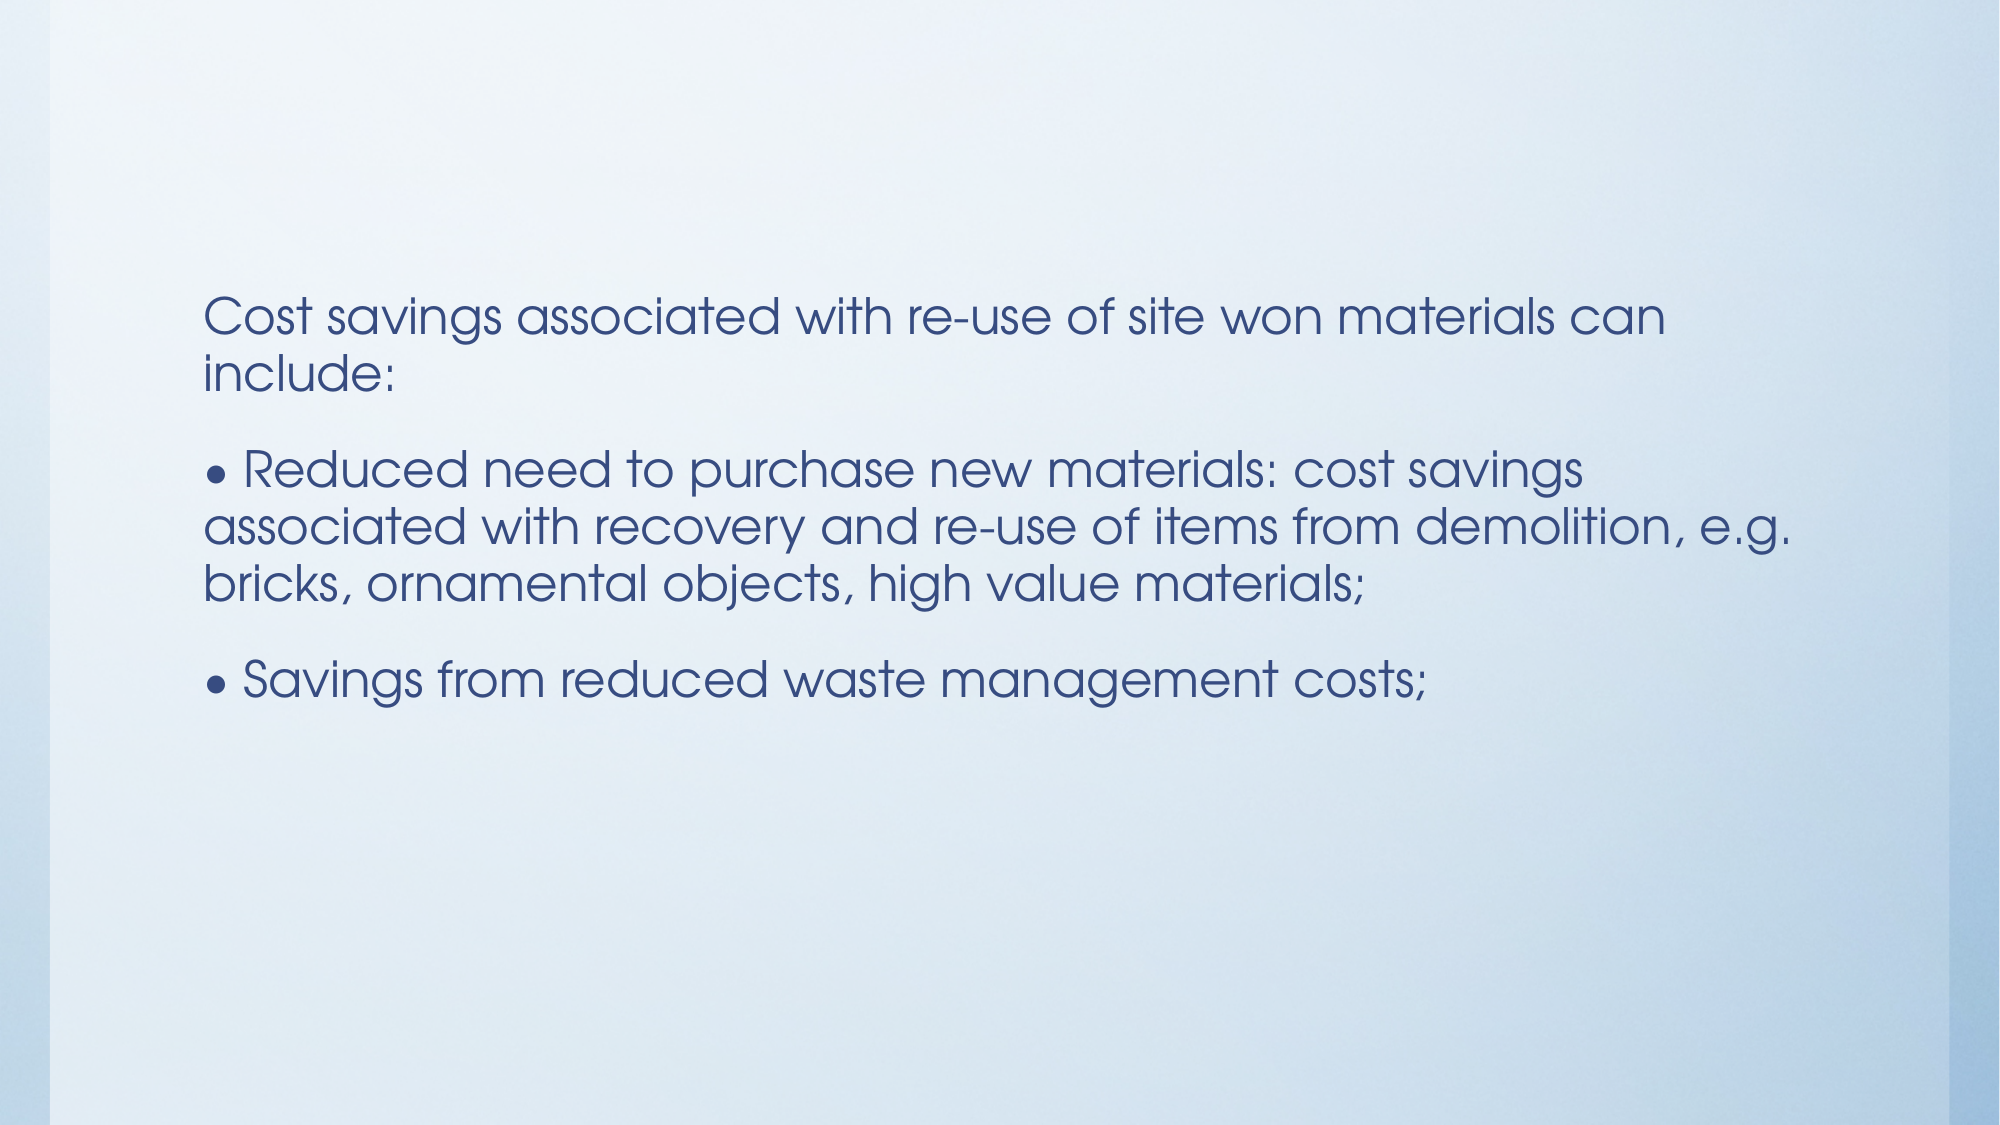

Cost savings associated with re-use of site won materials can include:
• Reduced need to purchase new materials: cost savings associated with recovery and re-use of items from demolition, e.g. bricks, ornamental objects, high value materials;
• Savings from reduced waste management costs;